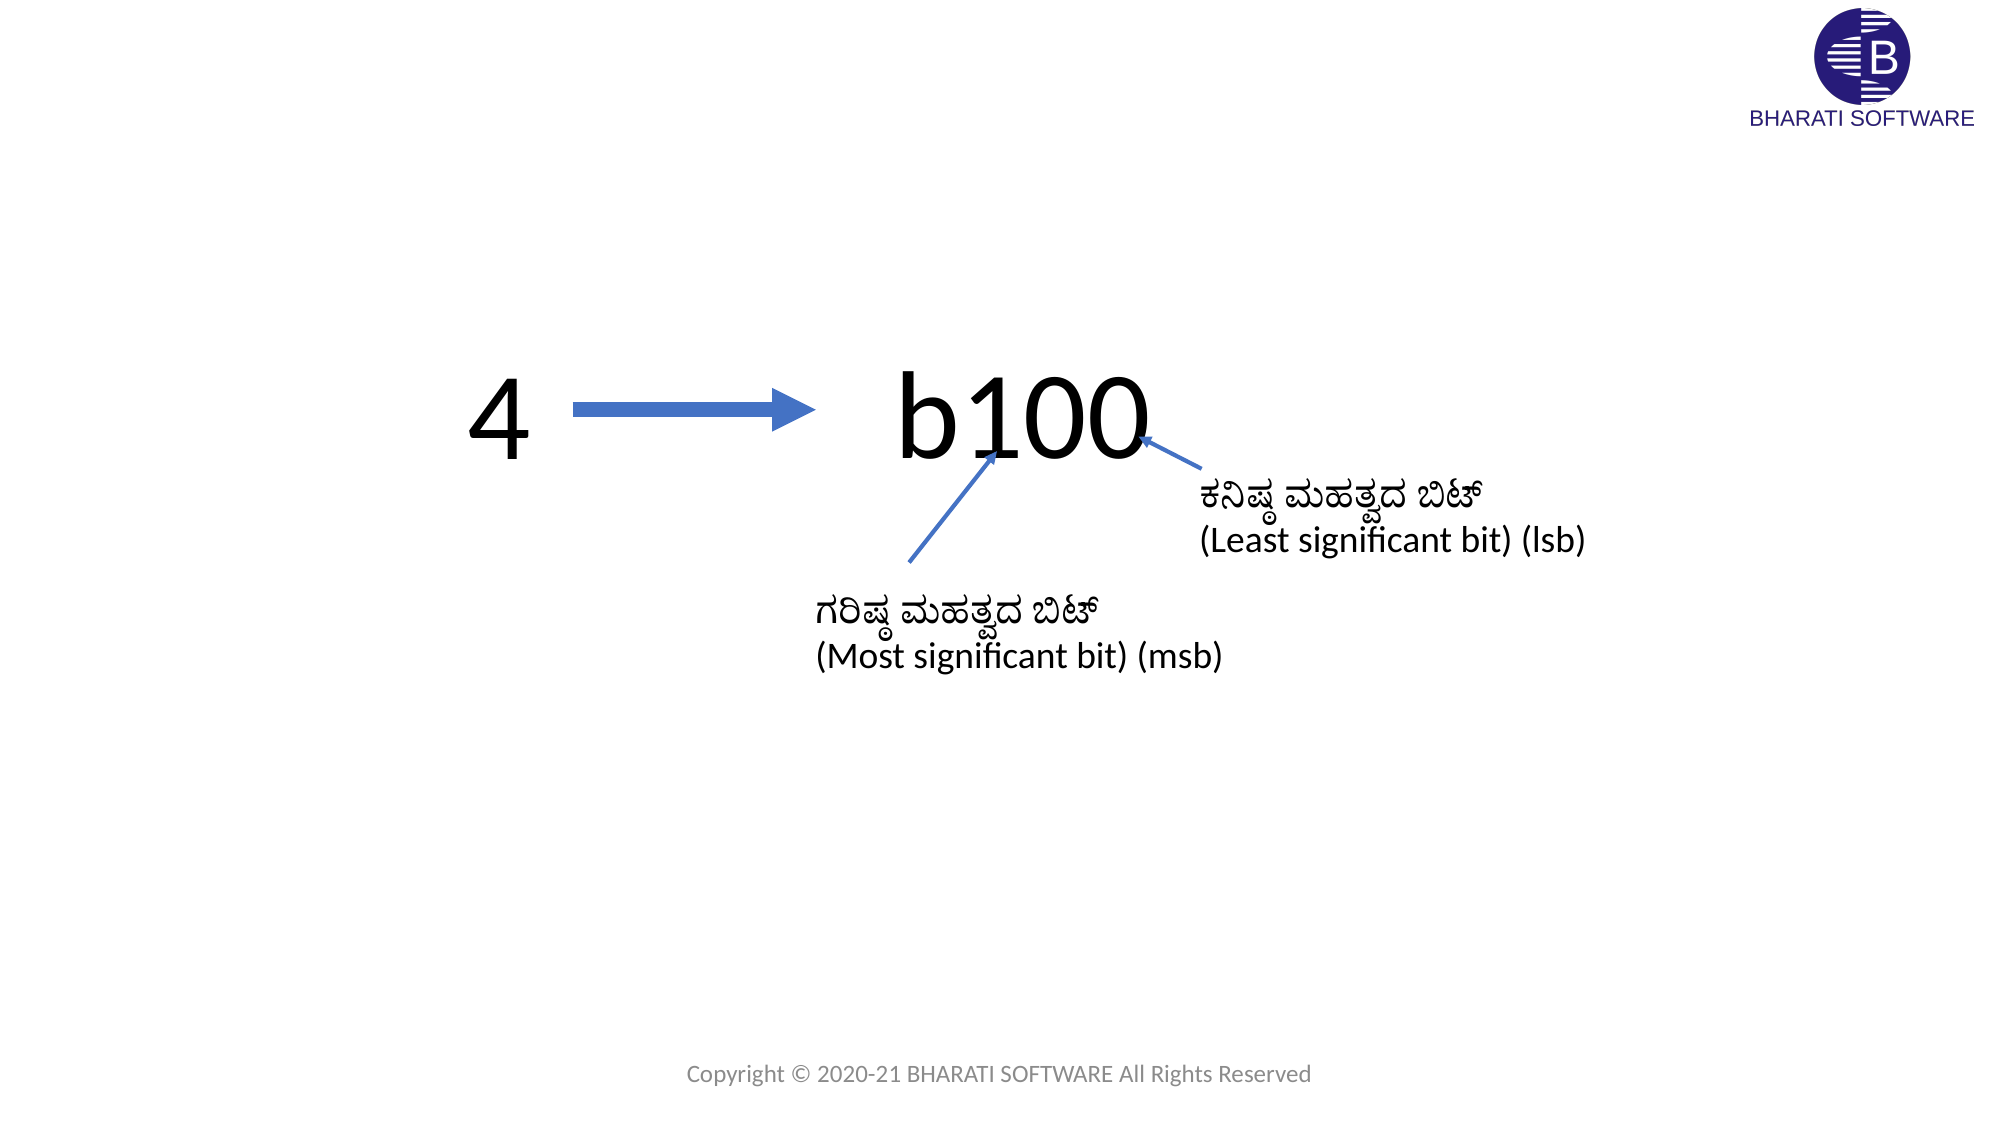

b100

ಕನಿಷ್ಠ ಮಹತ್ವದ ಬಿಟ್
(Least significant bit) (lsb)
ಗರಿಷ್ಠ ಮಹತ್ವದ ಬಿಟ್
(Most significant bit) (msb)
Copyright © 2020-21 BHARATI SOFTWARE All Rights Reserved